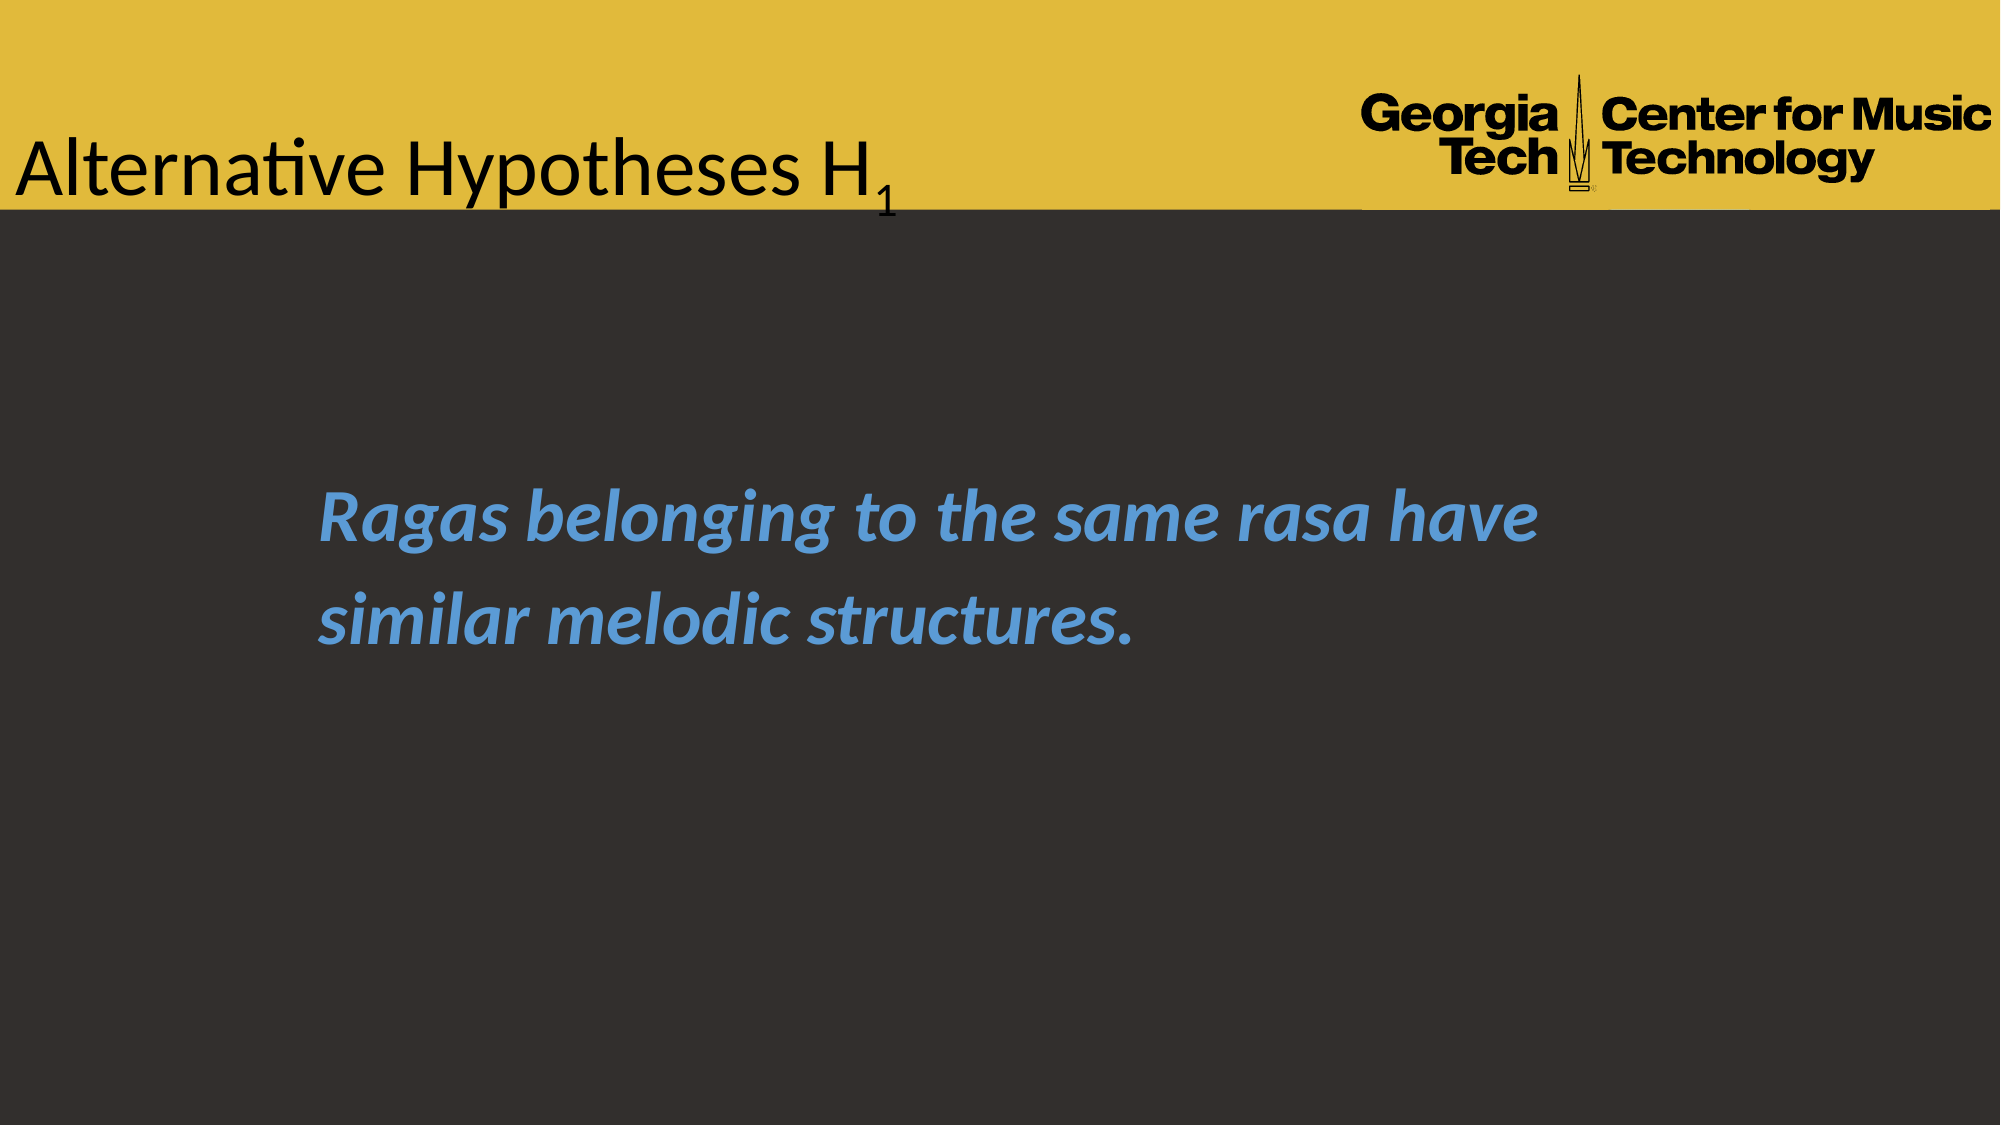

Alternative Hypotheses H1
Ragas belonging to the same rasa have similar melodic structures.